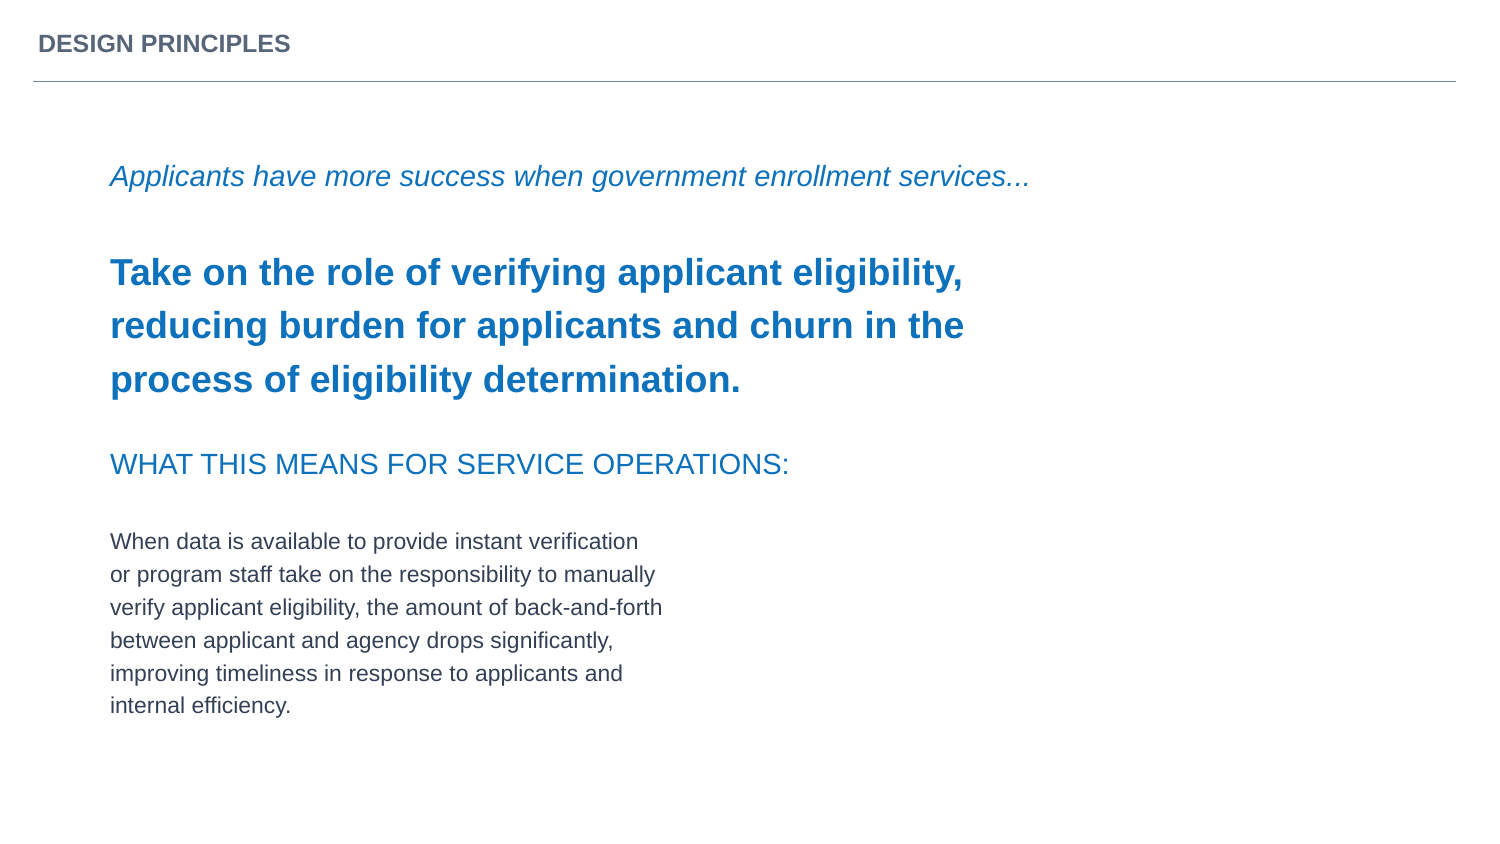

DESIGN PRINCIPLES

Applicants have more success when government enrollment services...
Take on the role of verifying applicant eligibility,
reducing burden for applicants and churn in the
process of eligibility determination.

WHAT THIS MEANS FOR SERVICE OPERATIONS:
When data is available to provide instant verification
or program staff take on the responsibility to manually
verify applicant eligibility, the amount of back-and-forth
between applicant and agency drops significantly,
improving timeliness in response to applicants and
internal efficiency.